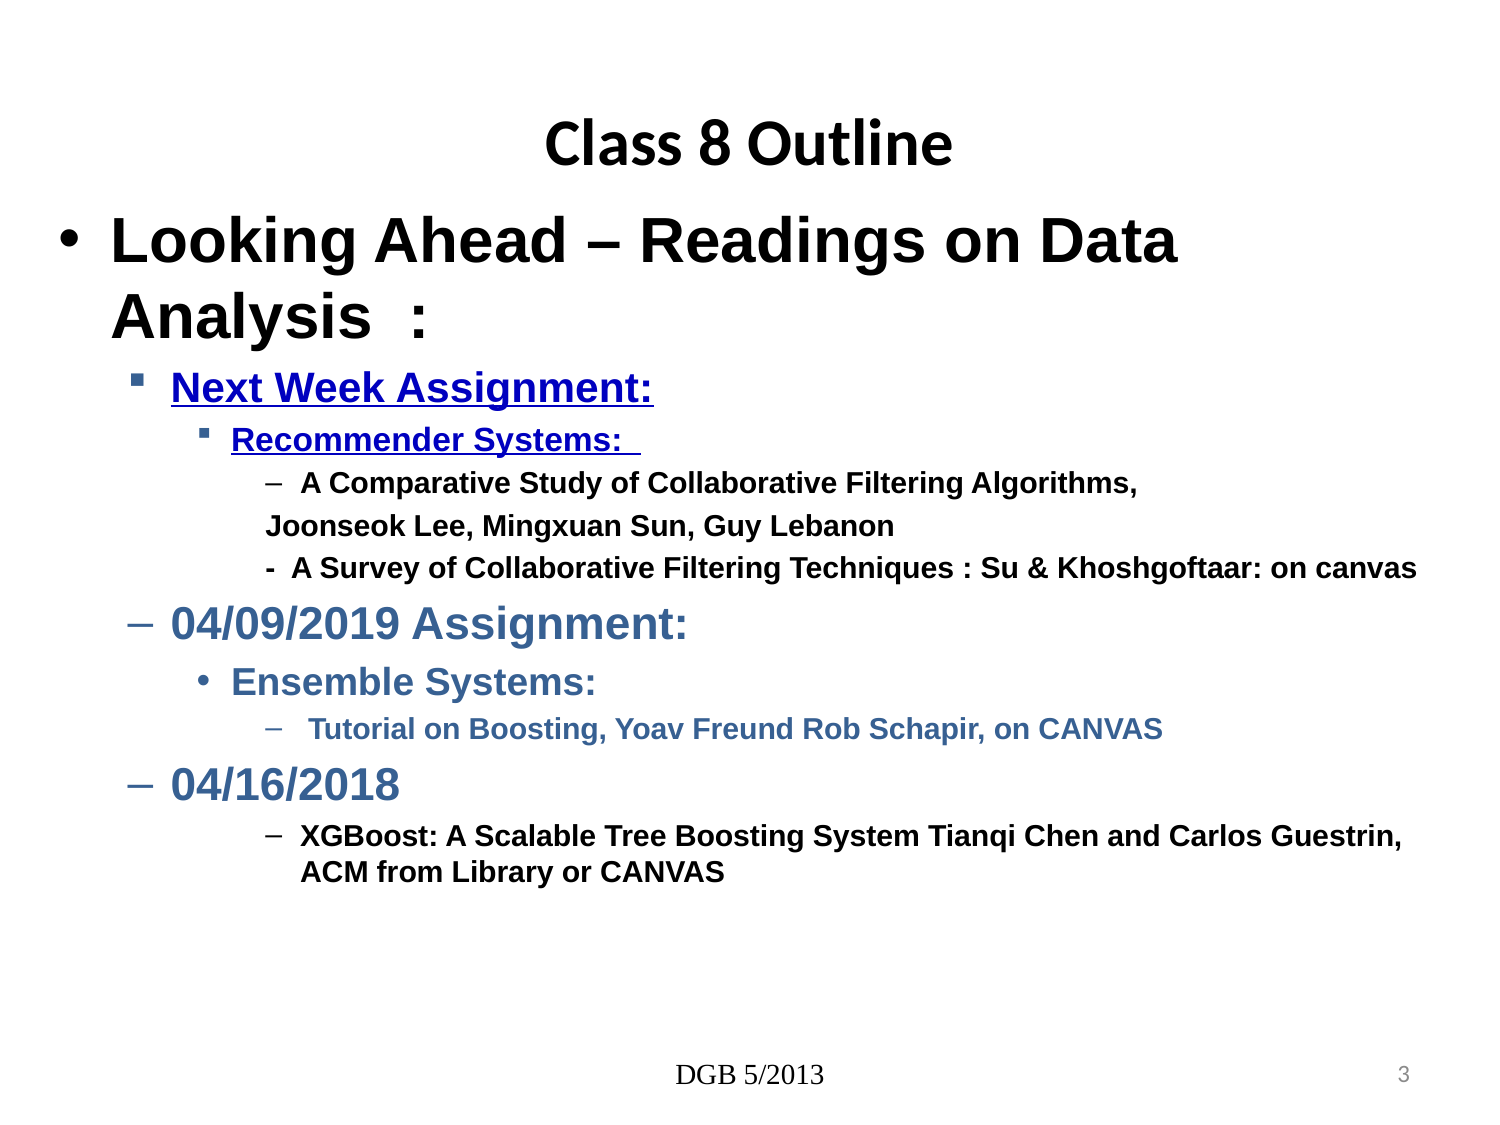

# Class 8 Outline
Looking Ahead – Readings on Data Analysis  :
Next Week Assignment:
Recommender Systems:
A Comparative Study of Collaborative Filtering Algorithms,
Joonseok Lee, Mingxuan Sun, Guy Lebanon
-  A Survey of Collaborative Filtering Techniques : Su & Khoshgoftaar: on canvas
04/09/2019 Assignment:
Ensemble Systems:
 Tutorial on Boosting, Yoav Freund Rob Schapir, on CANVAS
04/16/2018
XGBoost: A Scalable Tree Boosting System Tianqi Chen and Carlos Guestrin, ACM from Library or CANVAS

DGB 5/2013
3